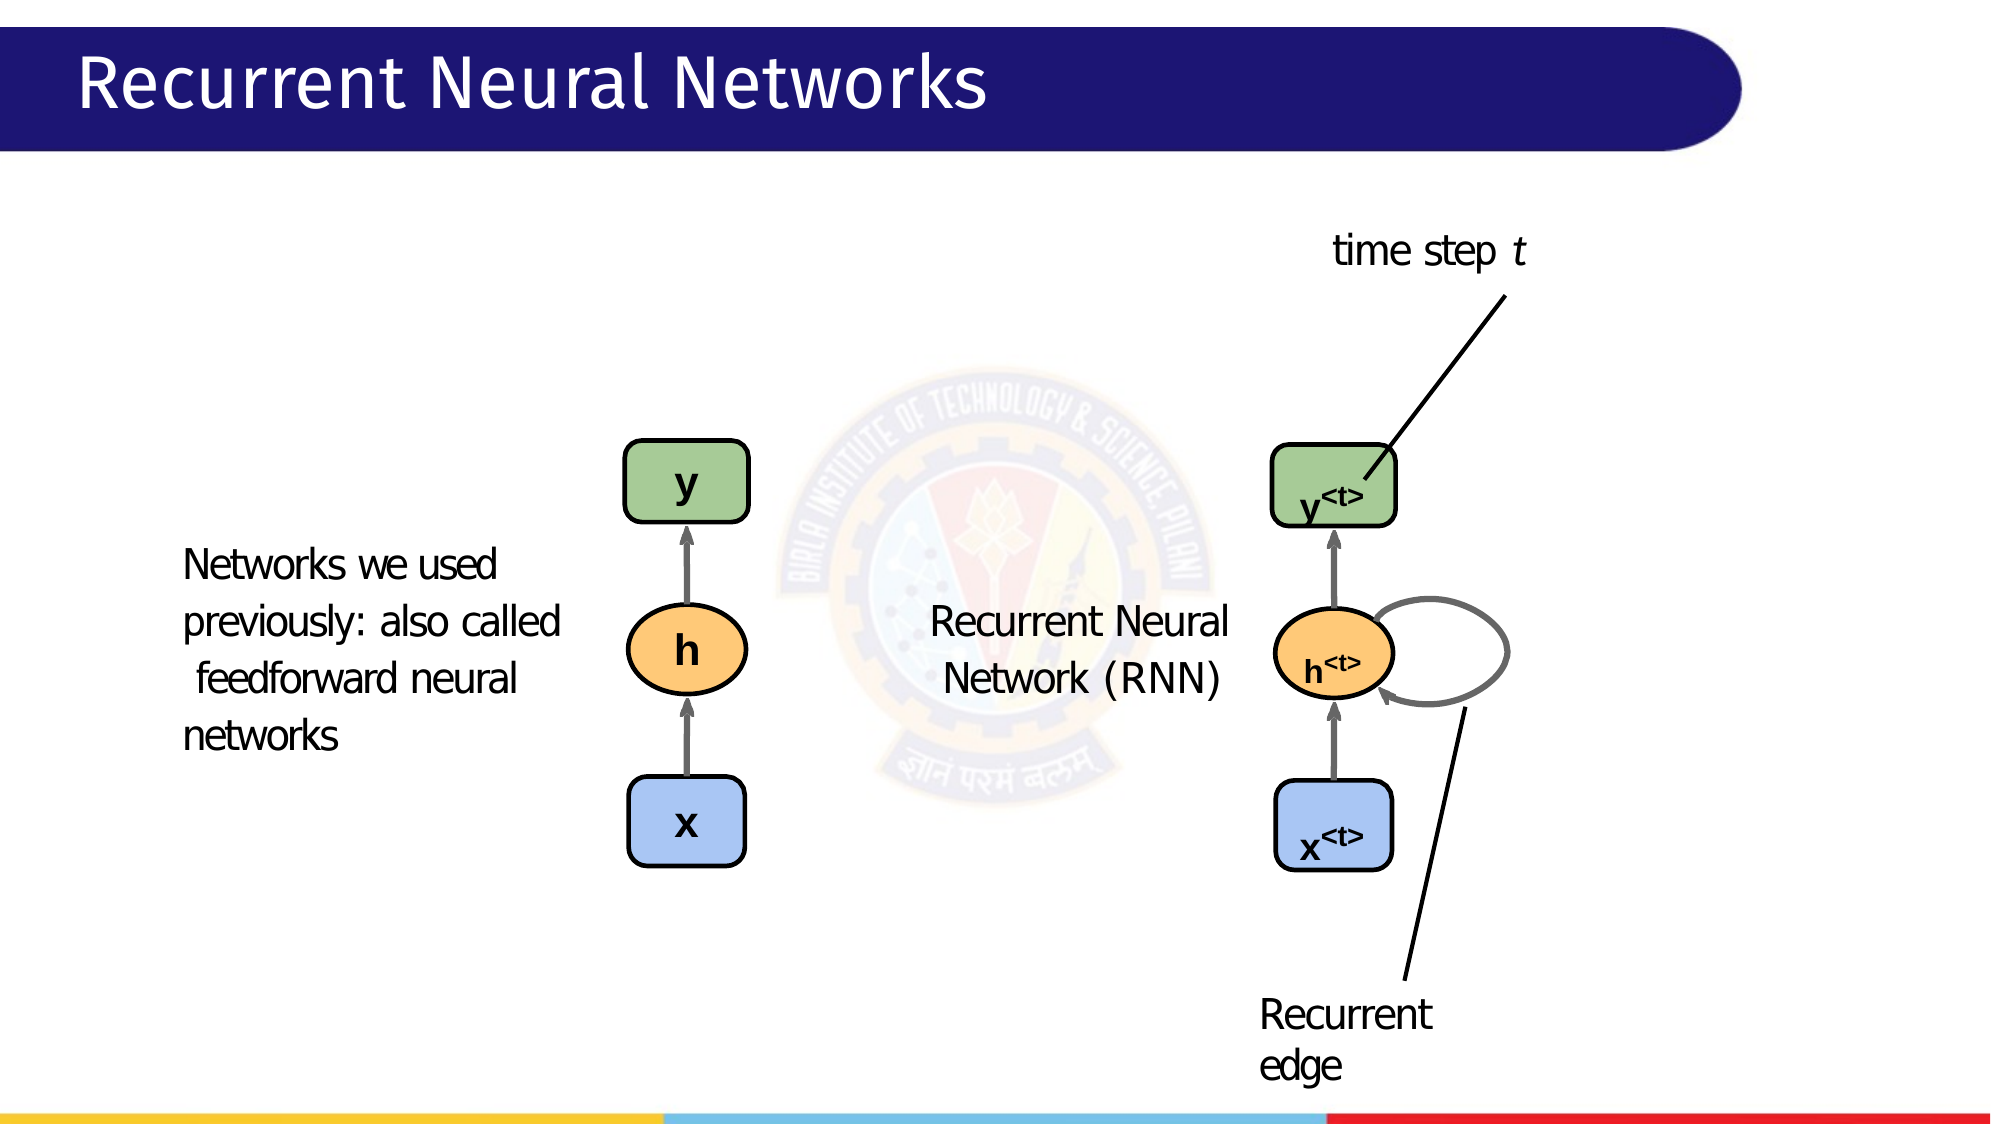

# Recurrent Neural Networks
time step t

y<t>

y

Networks we used  previously: also called  feedforward neural  networks

Recurrent Neural  Network (RNN)

h<t>
h

x<t>

x
Recurrent edge